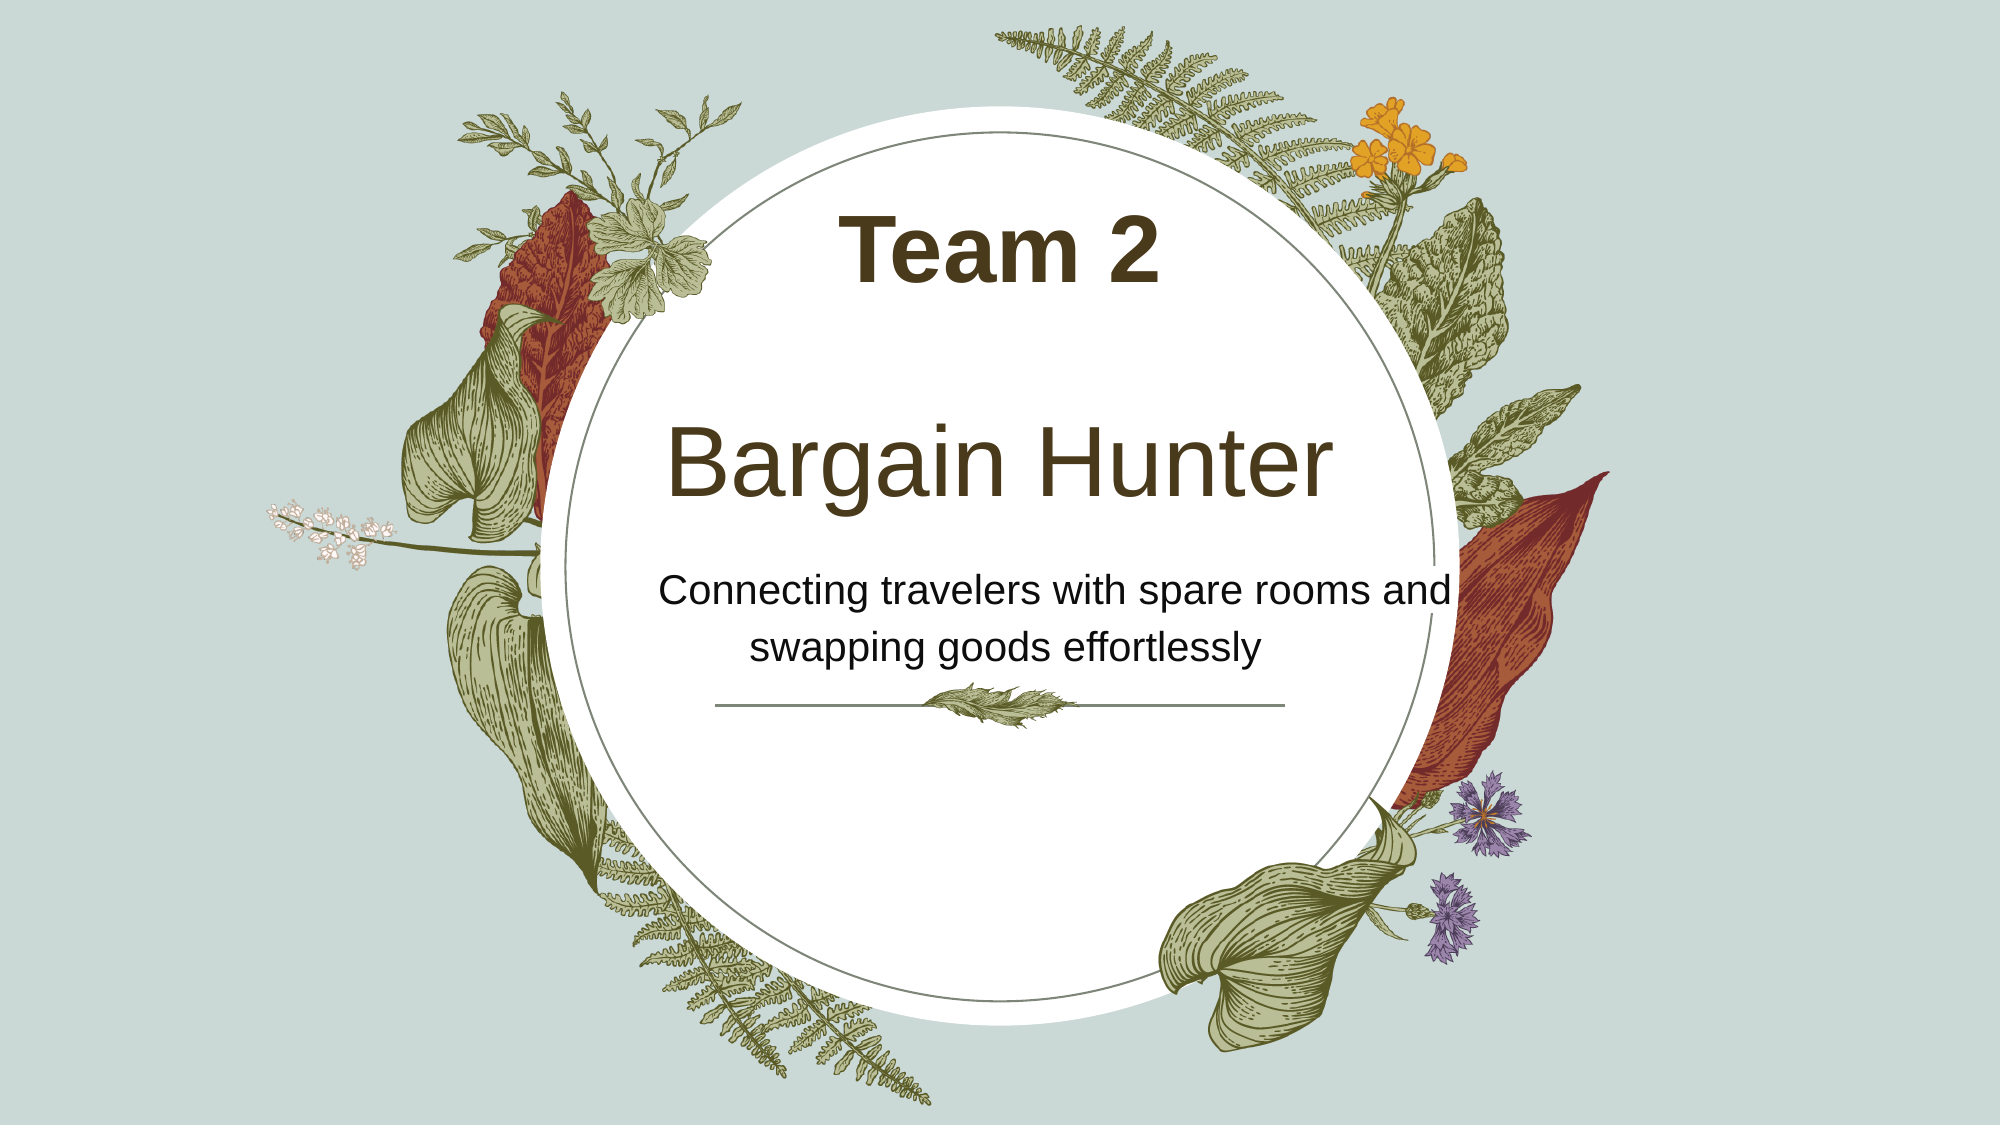

Team 2

# Bargain Hunter Connecting travelers with spare rooms and swapping goods effortlessly